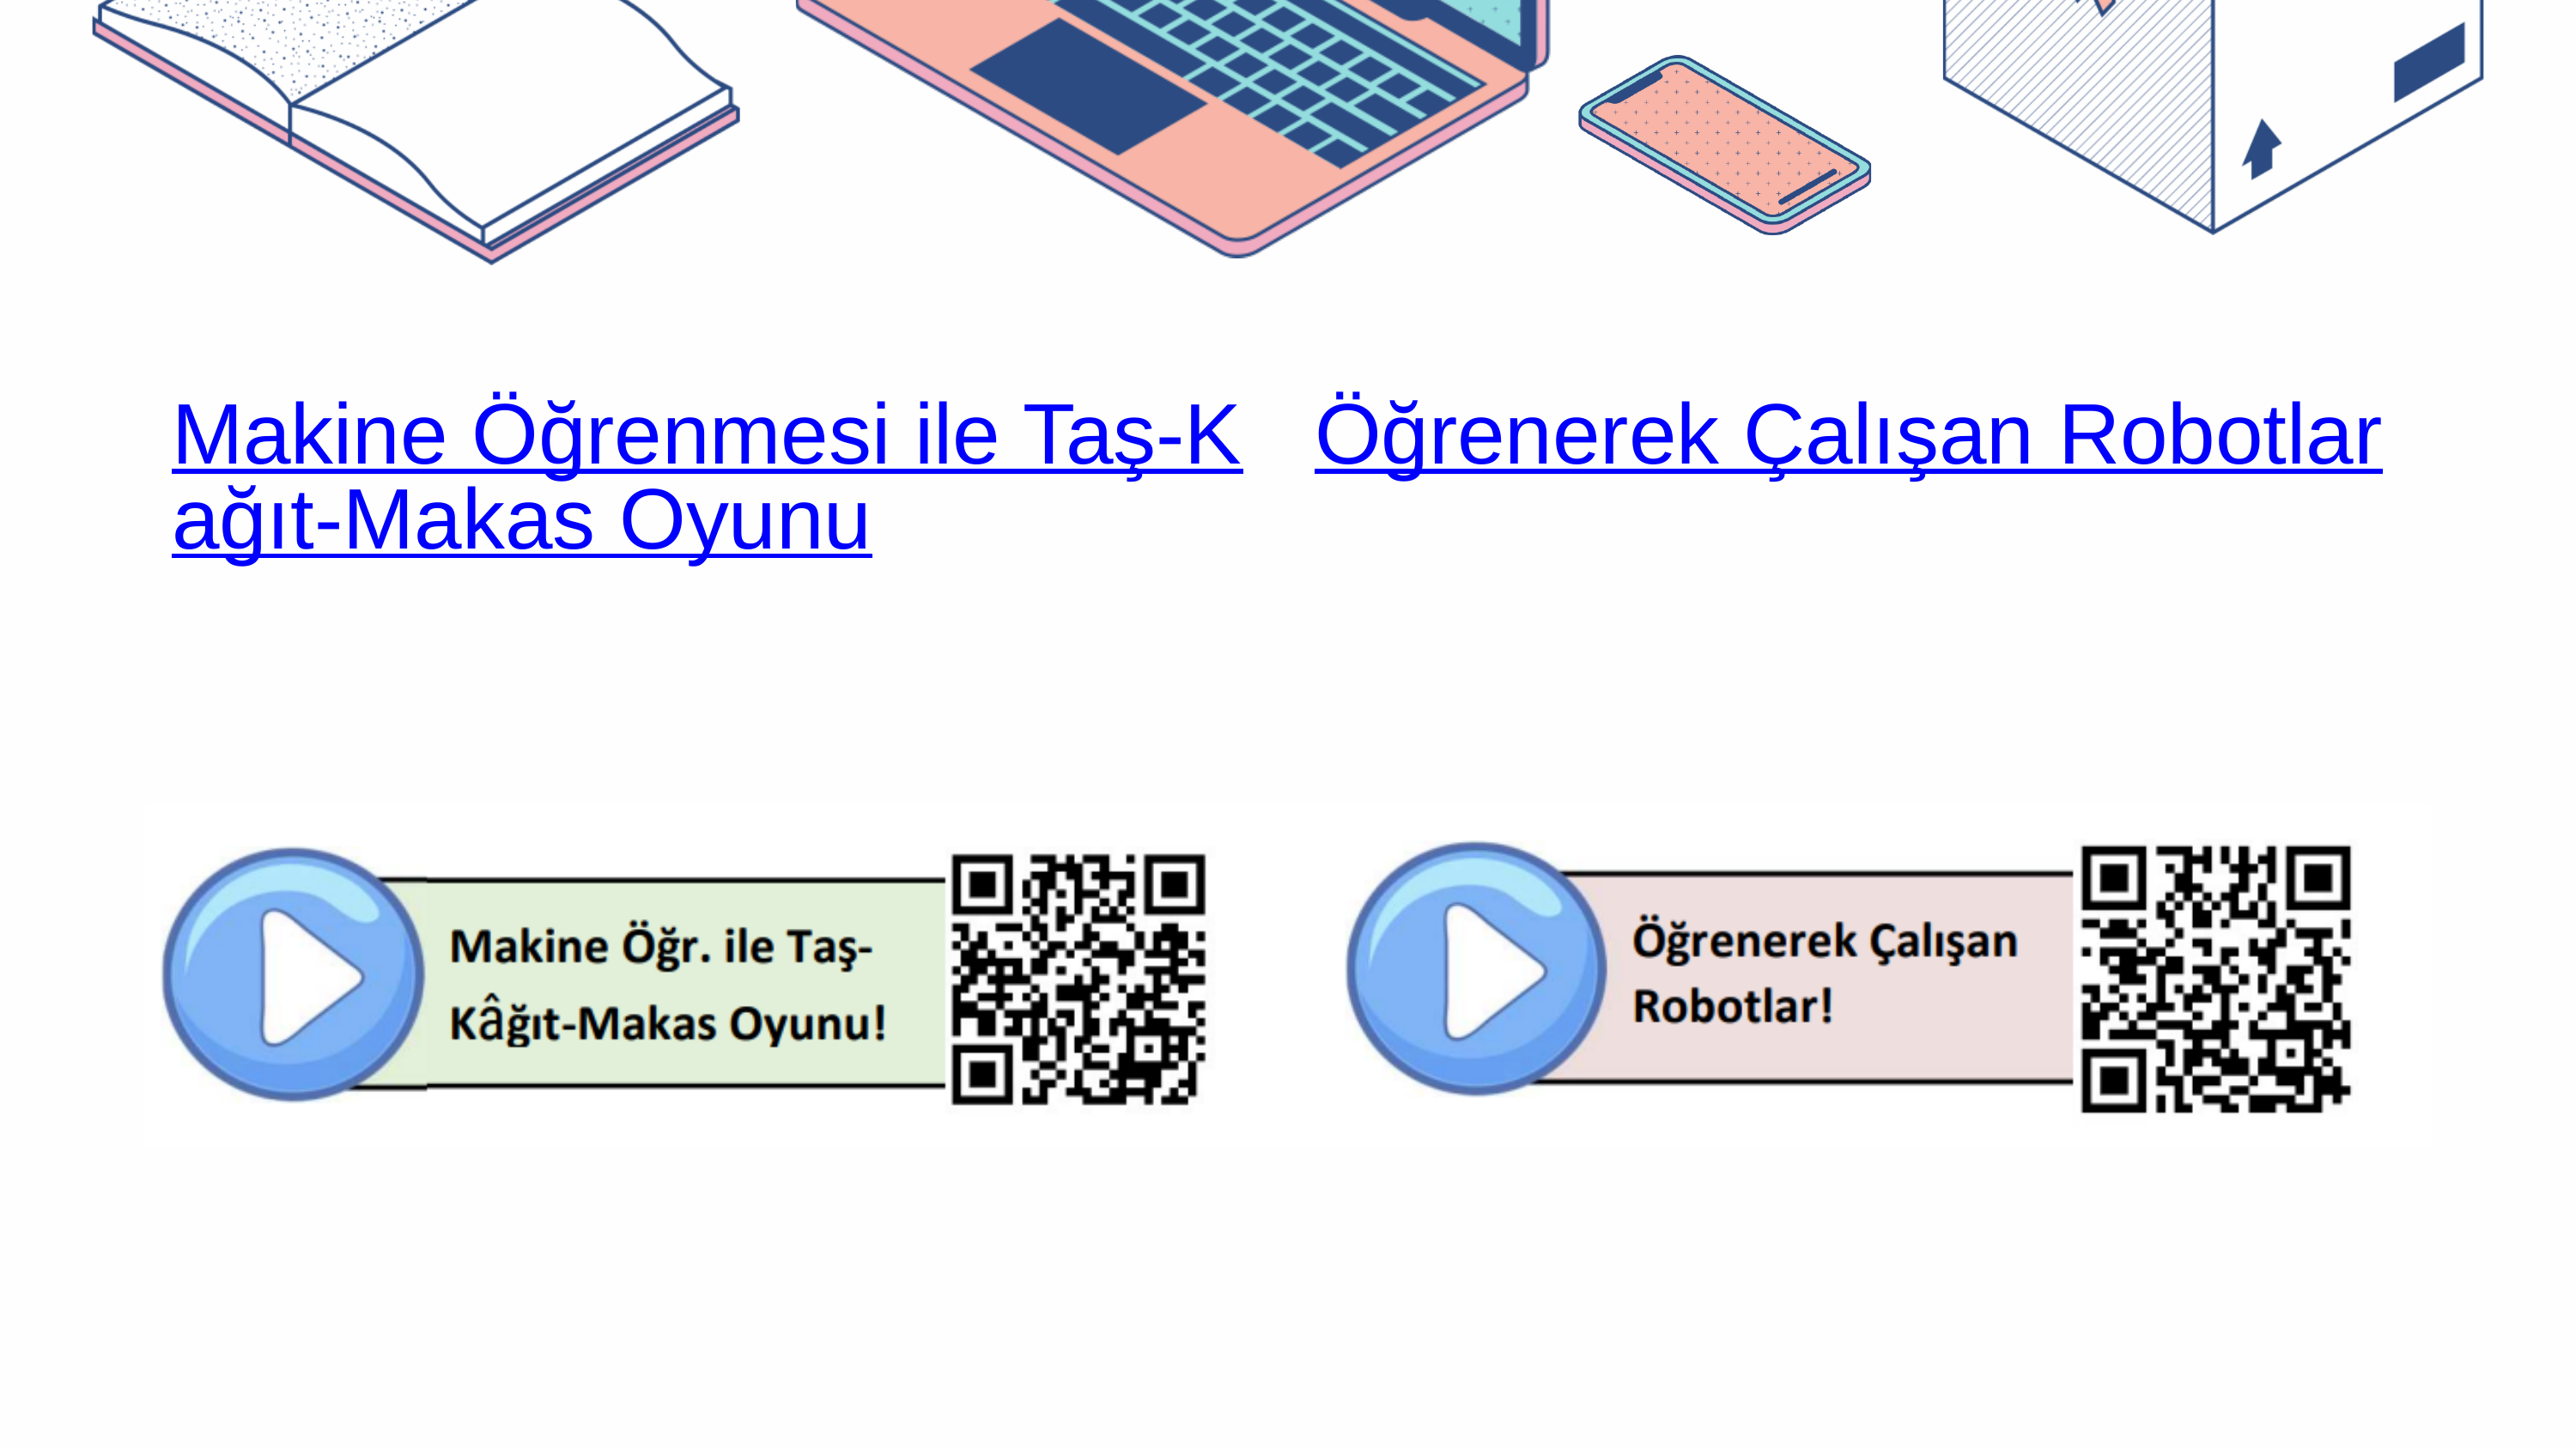

| Makine Öğrenmesi ile Taş-Kağıt-Makas Oyunu | Öğrenerek Çalışan Robotlar |
| --- | --- |
|  |  |